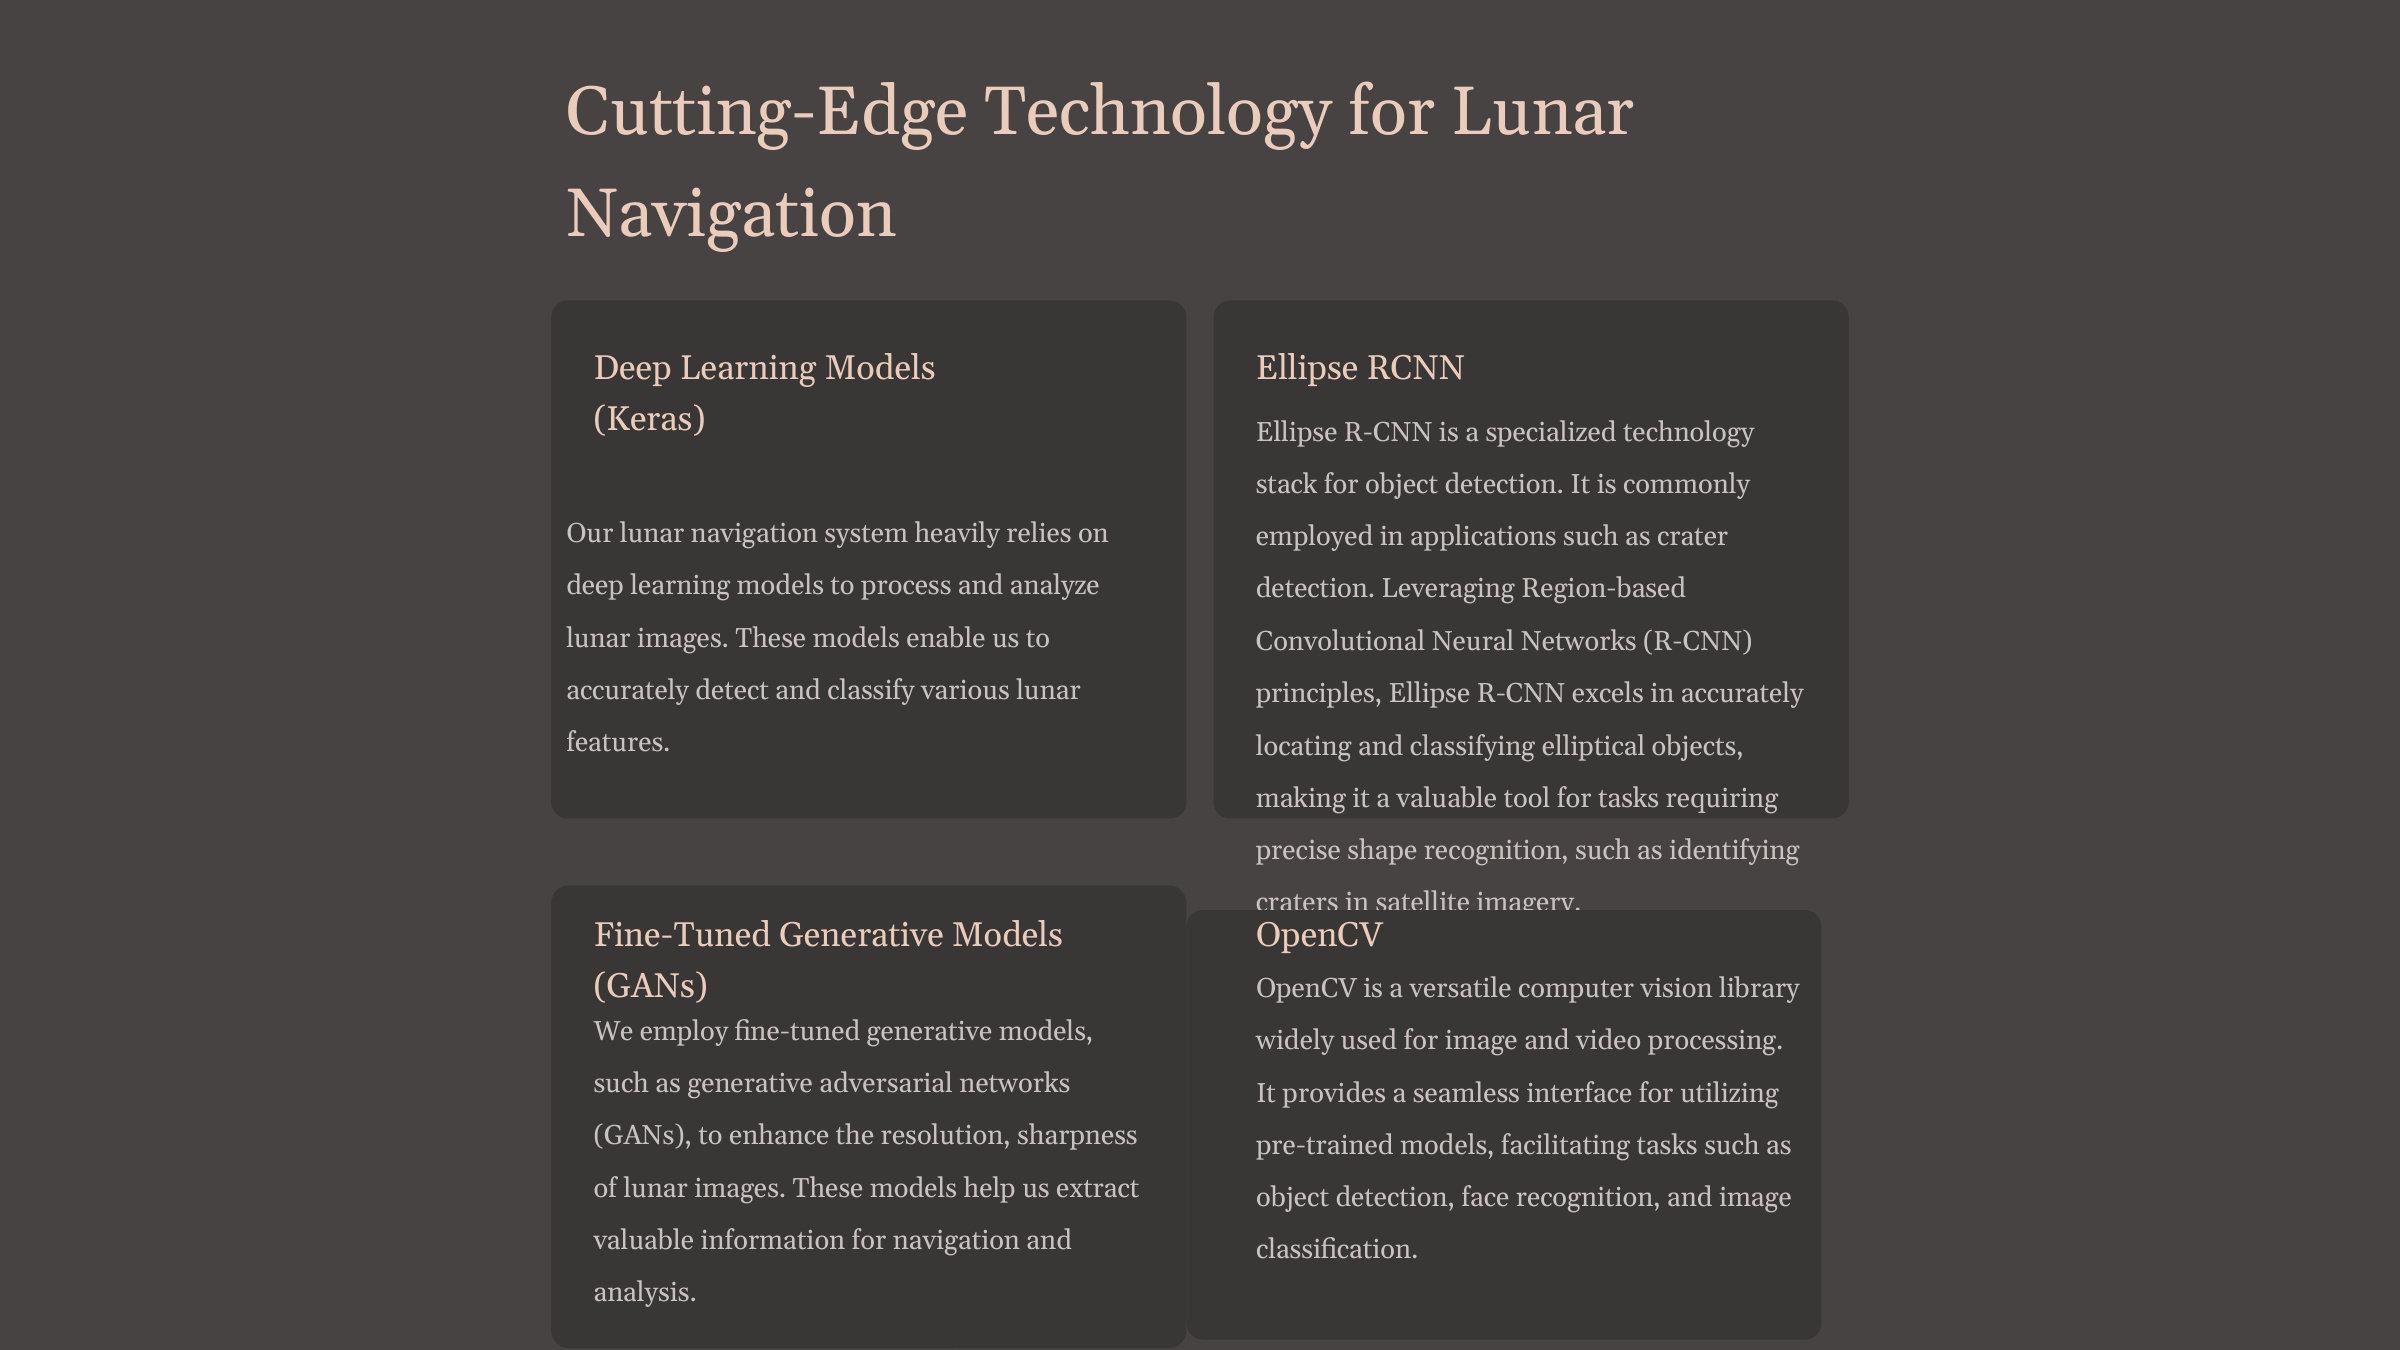

Cutting-Edge Technology for Lunar Navigation

Deep Learning Models (Keras)
Ellipse RCNN
Ellipse R-CNN is a specialized technology stack for object detection. It is commonly employed in applications such as crater detection. Leveraging Region-based Convolutional Neural Networks (R-CNN) principles, Ellipse R-CNN excels in accurately locating and classifying elliptical objects, making it a valuable tool for tasks requiring precise shape recognition, such as identifying craters in satellite imagery.
Our lunar navigation system heavily relies on deep learning models to process and analyze lunar images. These models enable us to accurately detect and classify various lunar features.

Fine-Tuned Generative Models (GANs)
OpenCV

OpenCV is a versatile computer vision library widely used for image and video processing. It provides a seamless interface for utilizing pre-trained models, facilitating tasks such as object detection, face recognition, and image classification.
We employ fine-tuned generative models, such as generative adversarial networks (GANs), to enhance the resolution, sharpness of lunar images. These models help us extract valuable information for navigation and analysis.